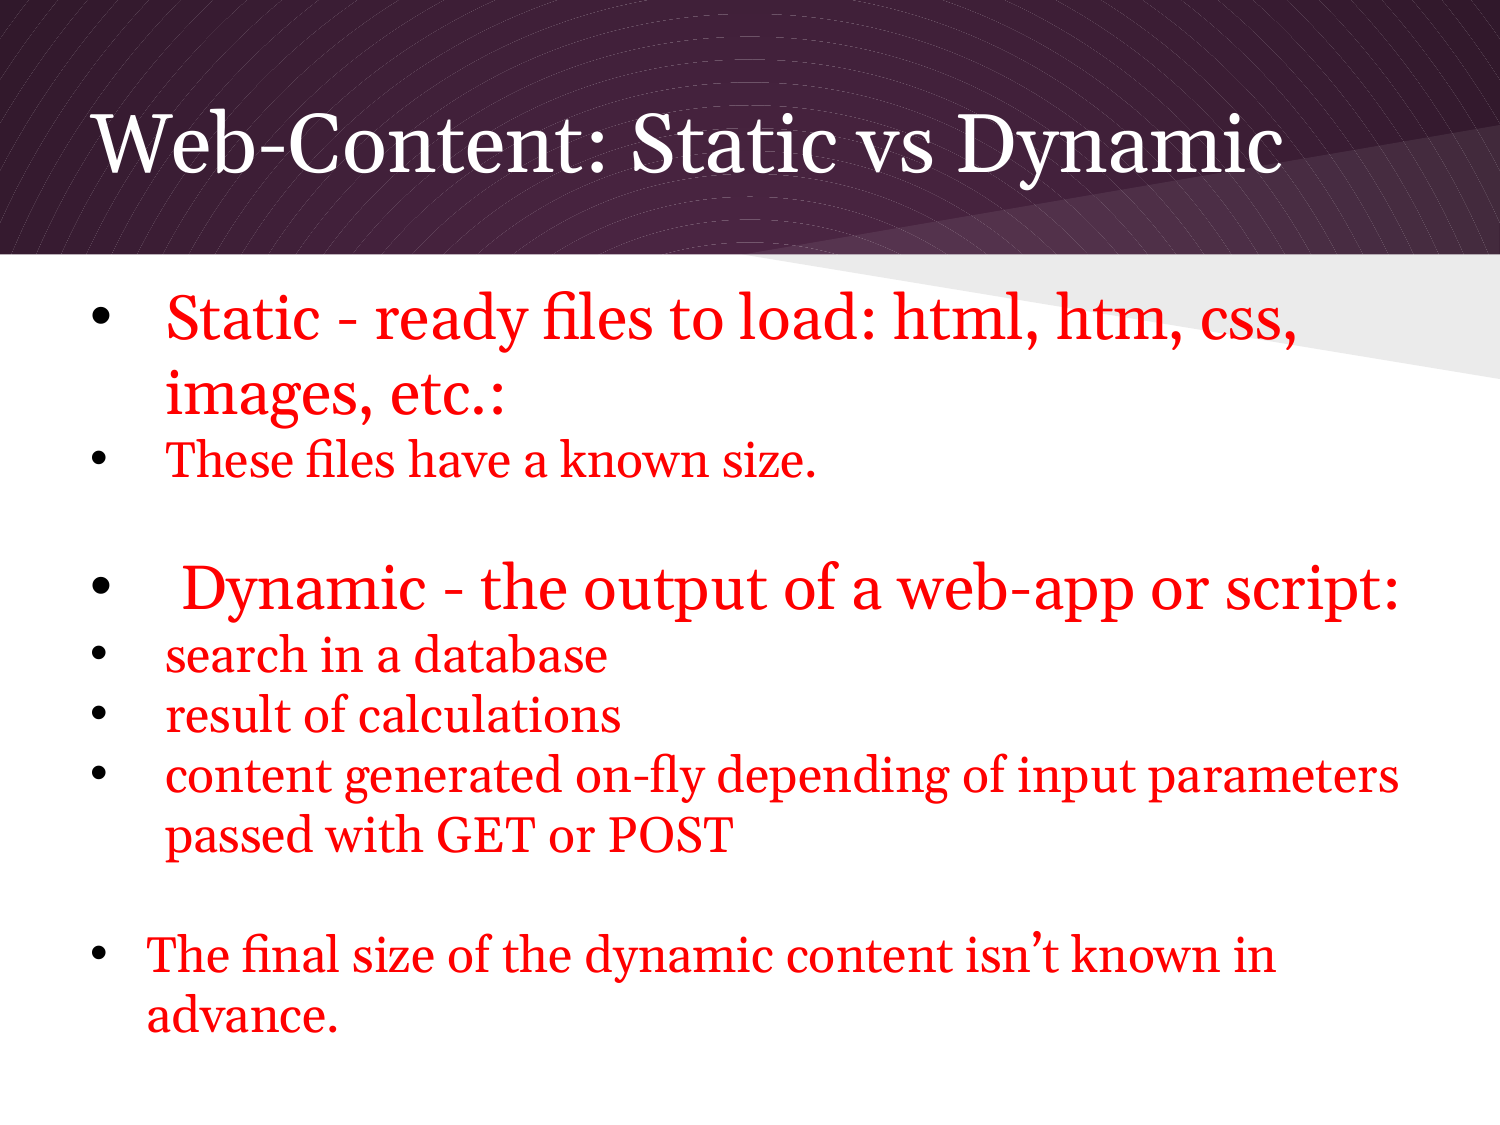

# Web-Content: Static vs Dynamic
Static - ready files to load: html, htm, css, images, etc.:
These files have a known size.

 Dynamic - the output of a web-app or script:
search in a database
result of calculations
content generated on-fly depending of input parameters passed with GET or POST

The final size of the dynamic content isn’t known in advance.